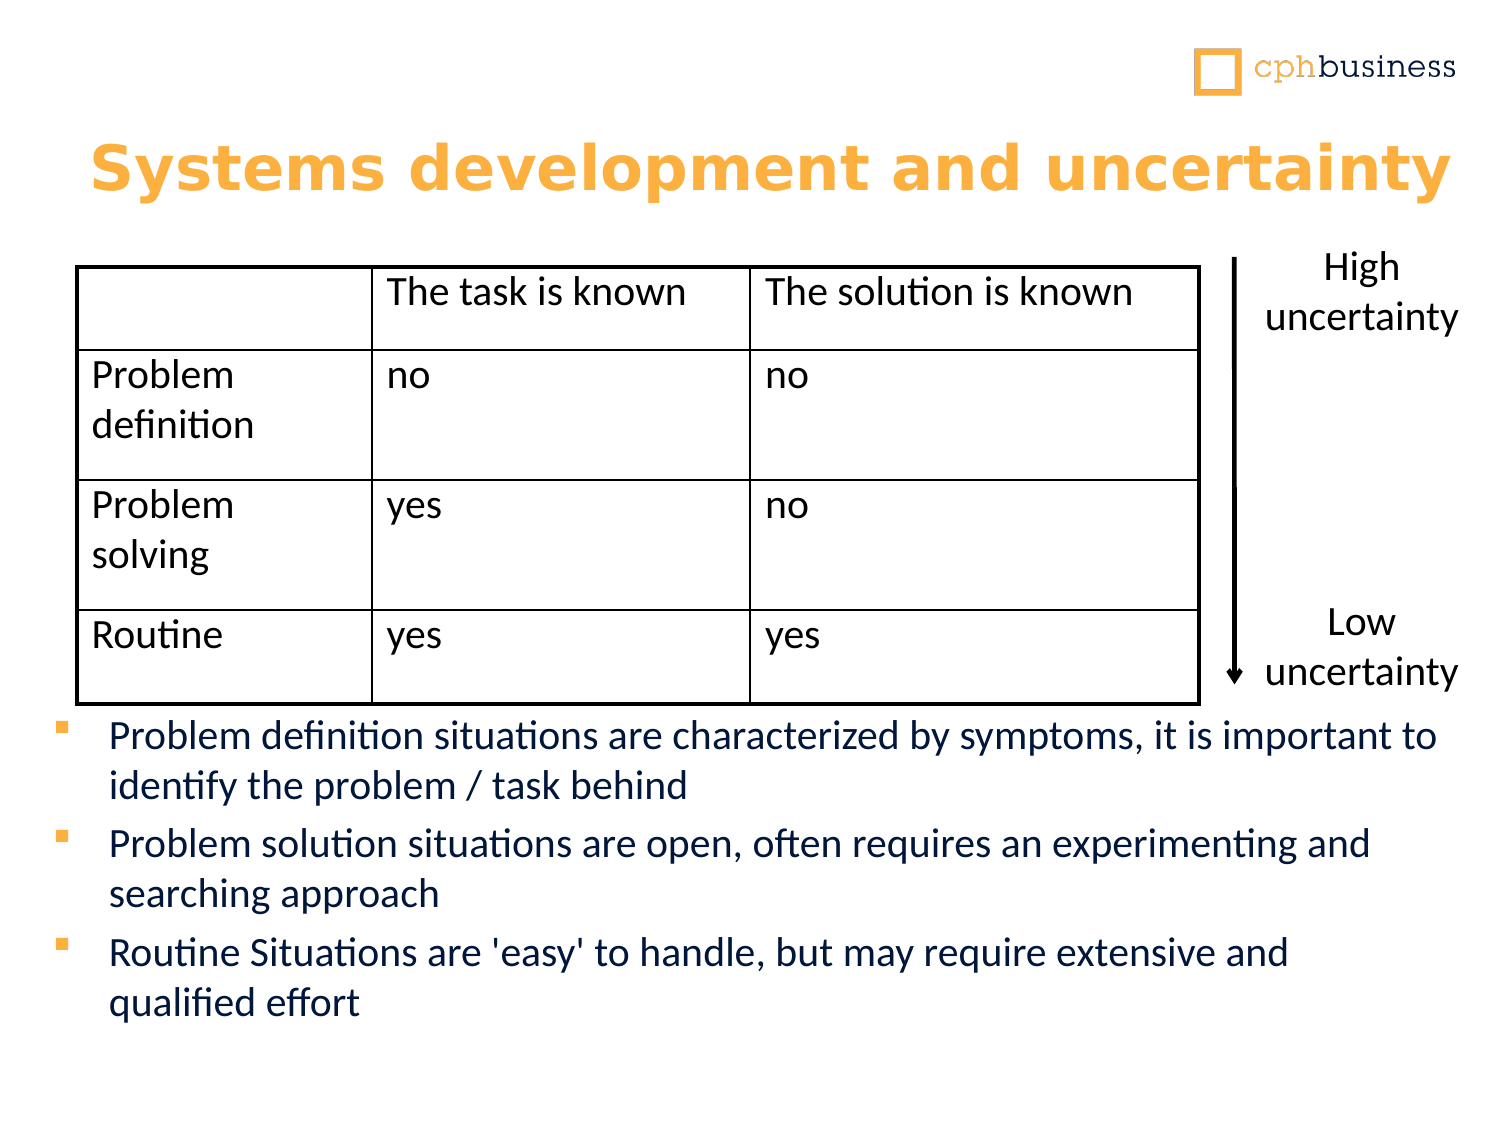

# Systems development and uncertainty

Problem definition situations are characterized by symptoms, it is important to identify the problem / task behind
Problem solution situations are open, often requires an experimenting and searching approach
Routine Situations are 'easy' to handle, but may require extensive and qualified effort
High
uncertainty

|  | The task is known | The solution is known |
| --- | --- | --- |
| Problem definition | no | no |
| Problem solving | yes | no |
| Routine | yes | yes |
Low
uncertainty